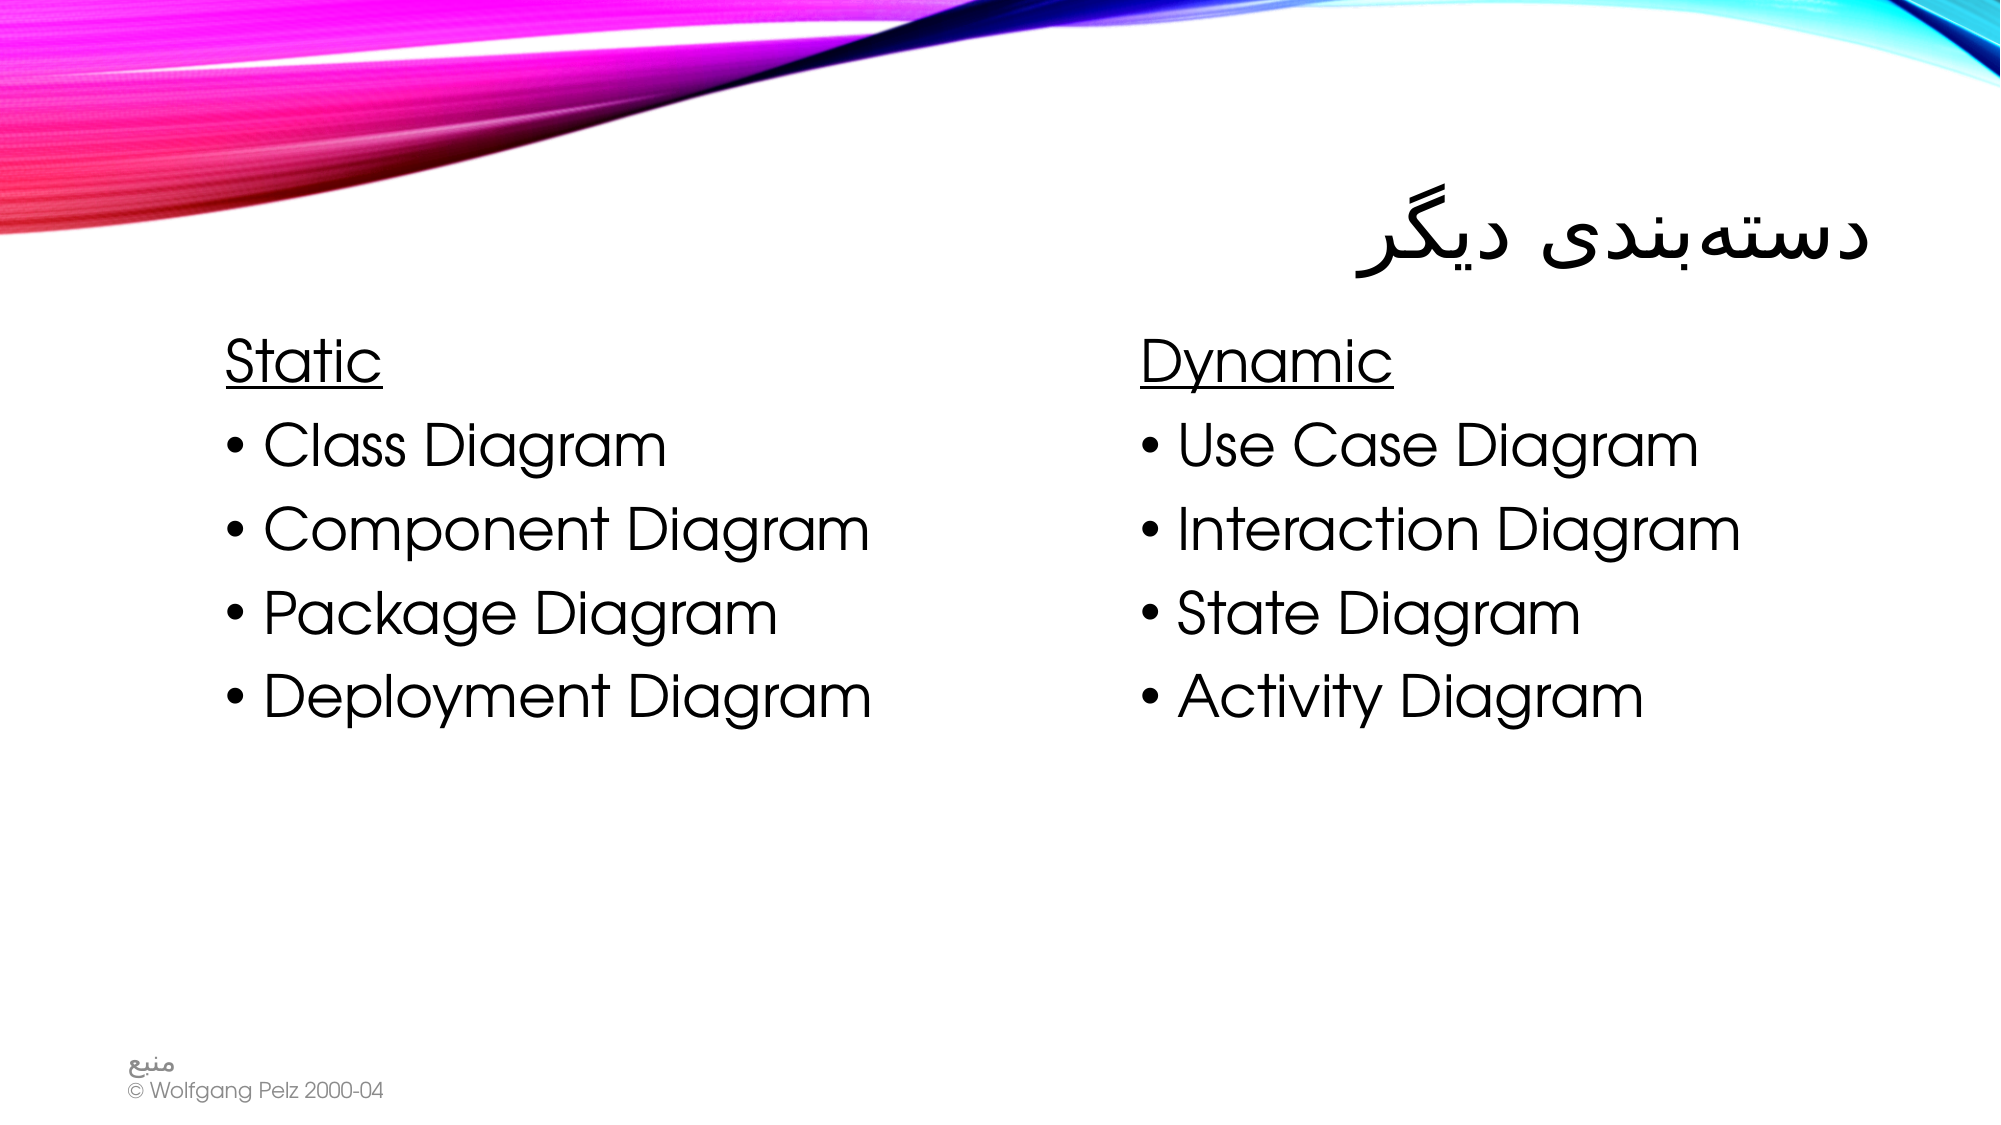

# دسته‌بندی دیگر
Static
Class Diagram
Component Diagram
Package Diagram
Deployment Diagram
Dynamic
Use Case Diagram
Interaction Diagram
State Diagram
Activity Diagram
منبع
© Wolfgang Pelz 2000-04